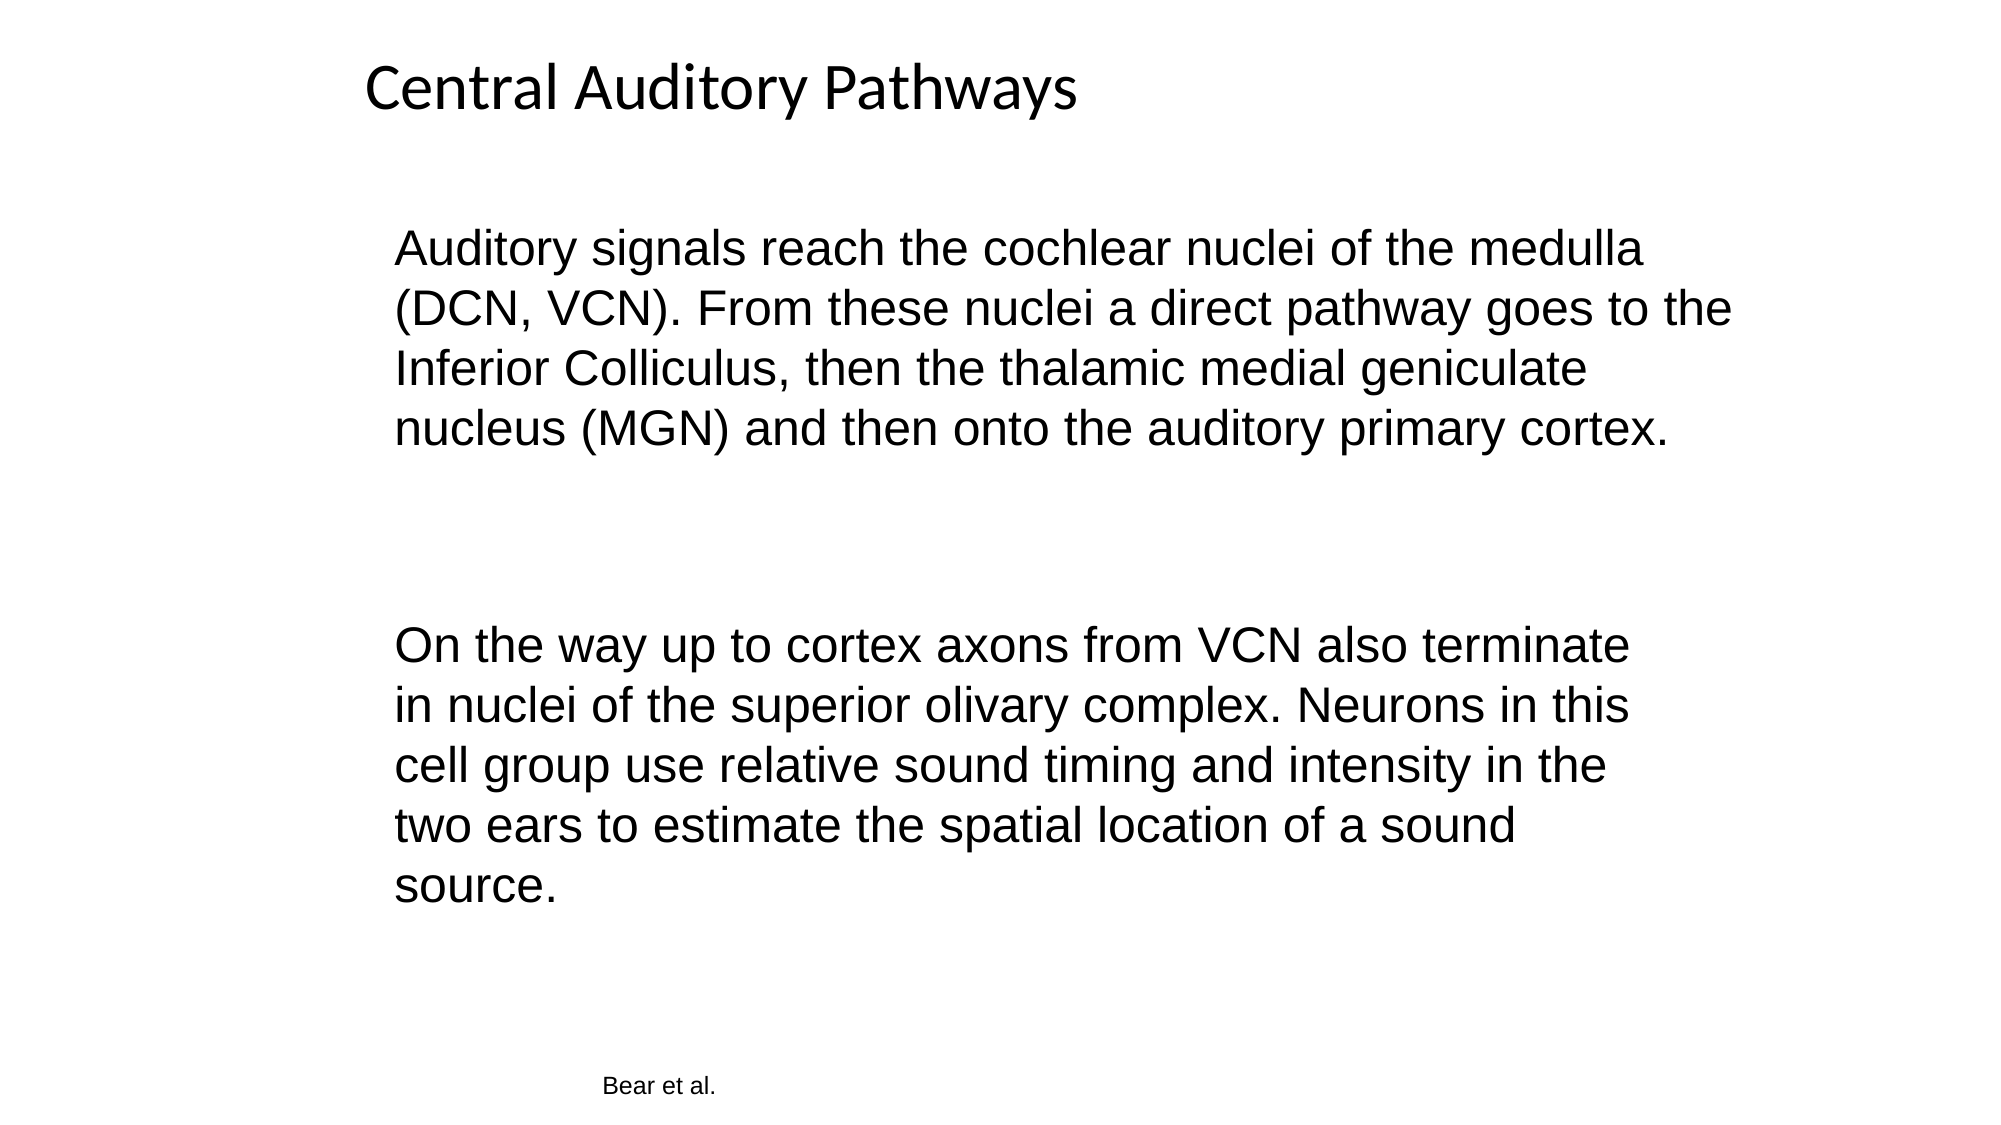

# Central Auditory Pathways
Auditory signals reach the cochlear nuclei of the medulla (DCN, VCN). From these nuclei a direct pathway goes to the Inferior Colliculus, then the thalamic medial geniculate nucleus (MGN) and then onto the auditory primary cortex.
On the way up to cortex axons from VCN also terminate in nuclei of the superior olivary complex. Neurons in this cell group use relative sound timing and intensity in the two ears to estimate the spatial location of a sound source.
Bear et al.